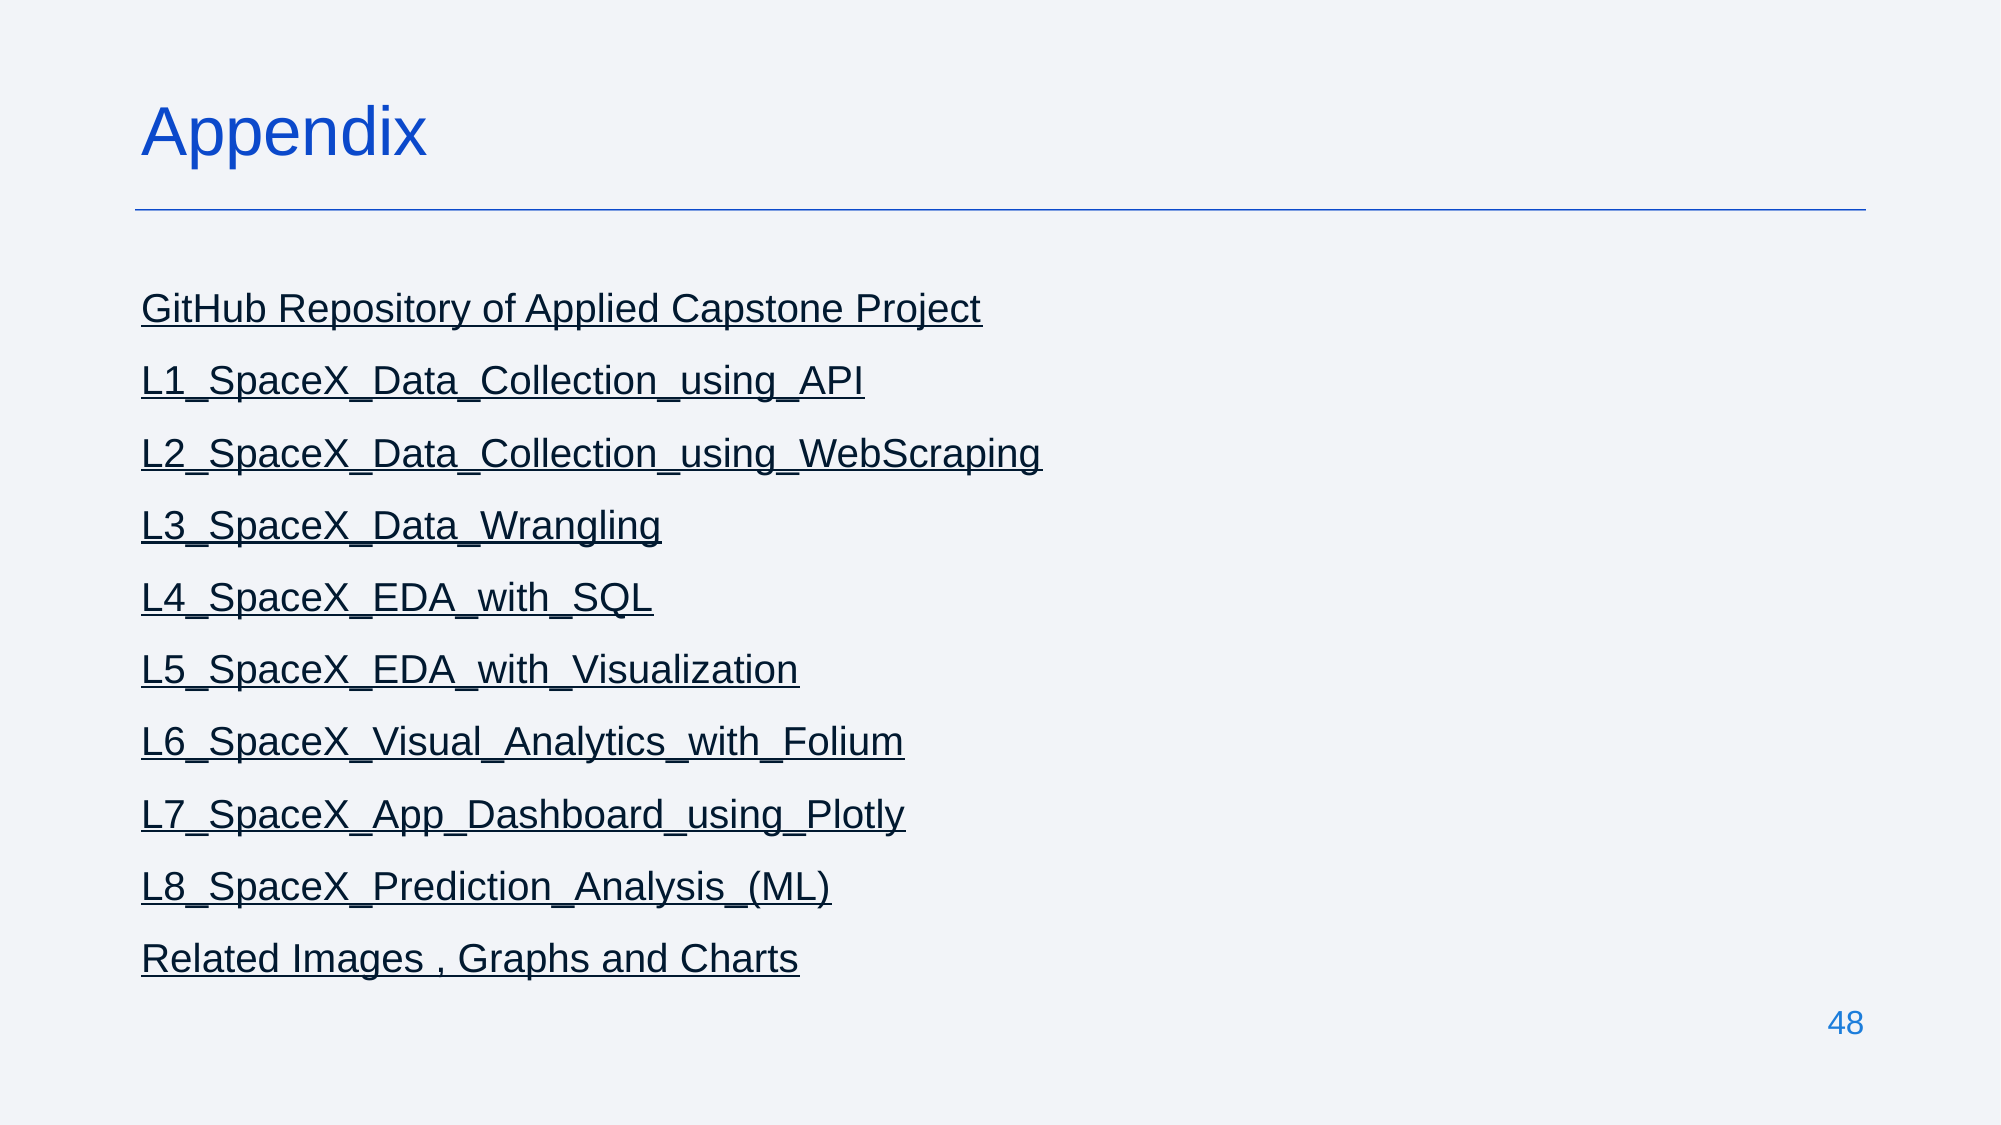

Appendix
GitHub Repository of Applied Capstone Project
L1_SpaceX_Data_Collection_using_API
L2_SpaceX_Data_Collection_using_WebScraping
L3_SpaceX_Data_Wrangling
L4_SpaceX_EDA_with_SQL
L5_SpaceX_EDA_with_Visualization
L6_SpaceX_Visual_Analytics_with_Folium
L7_SpaceX_App_Dashboard_using_Plotly
L8_SpaceX_Prediction_Analysis_(ML)
Related Images , Graphs and Charts

48